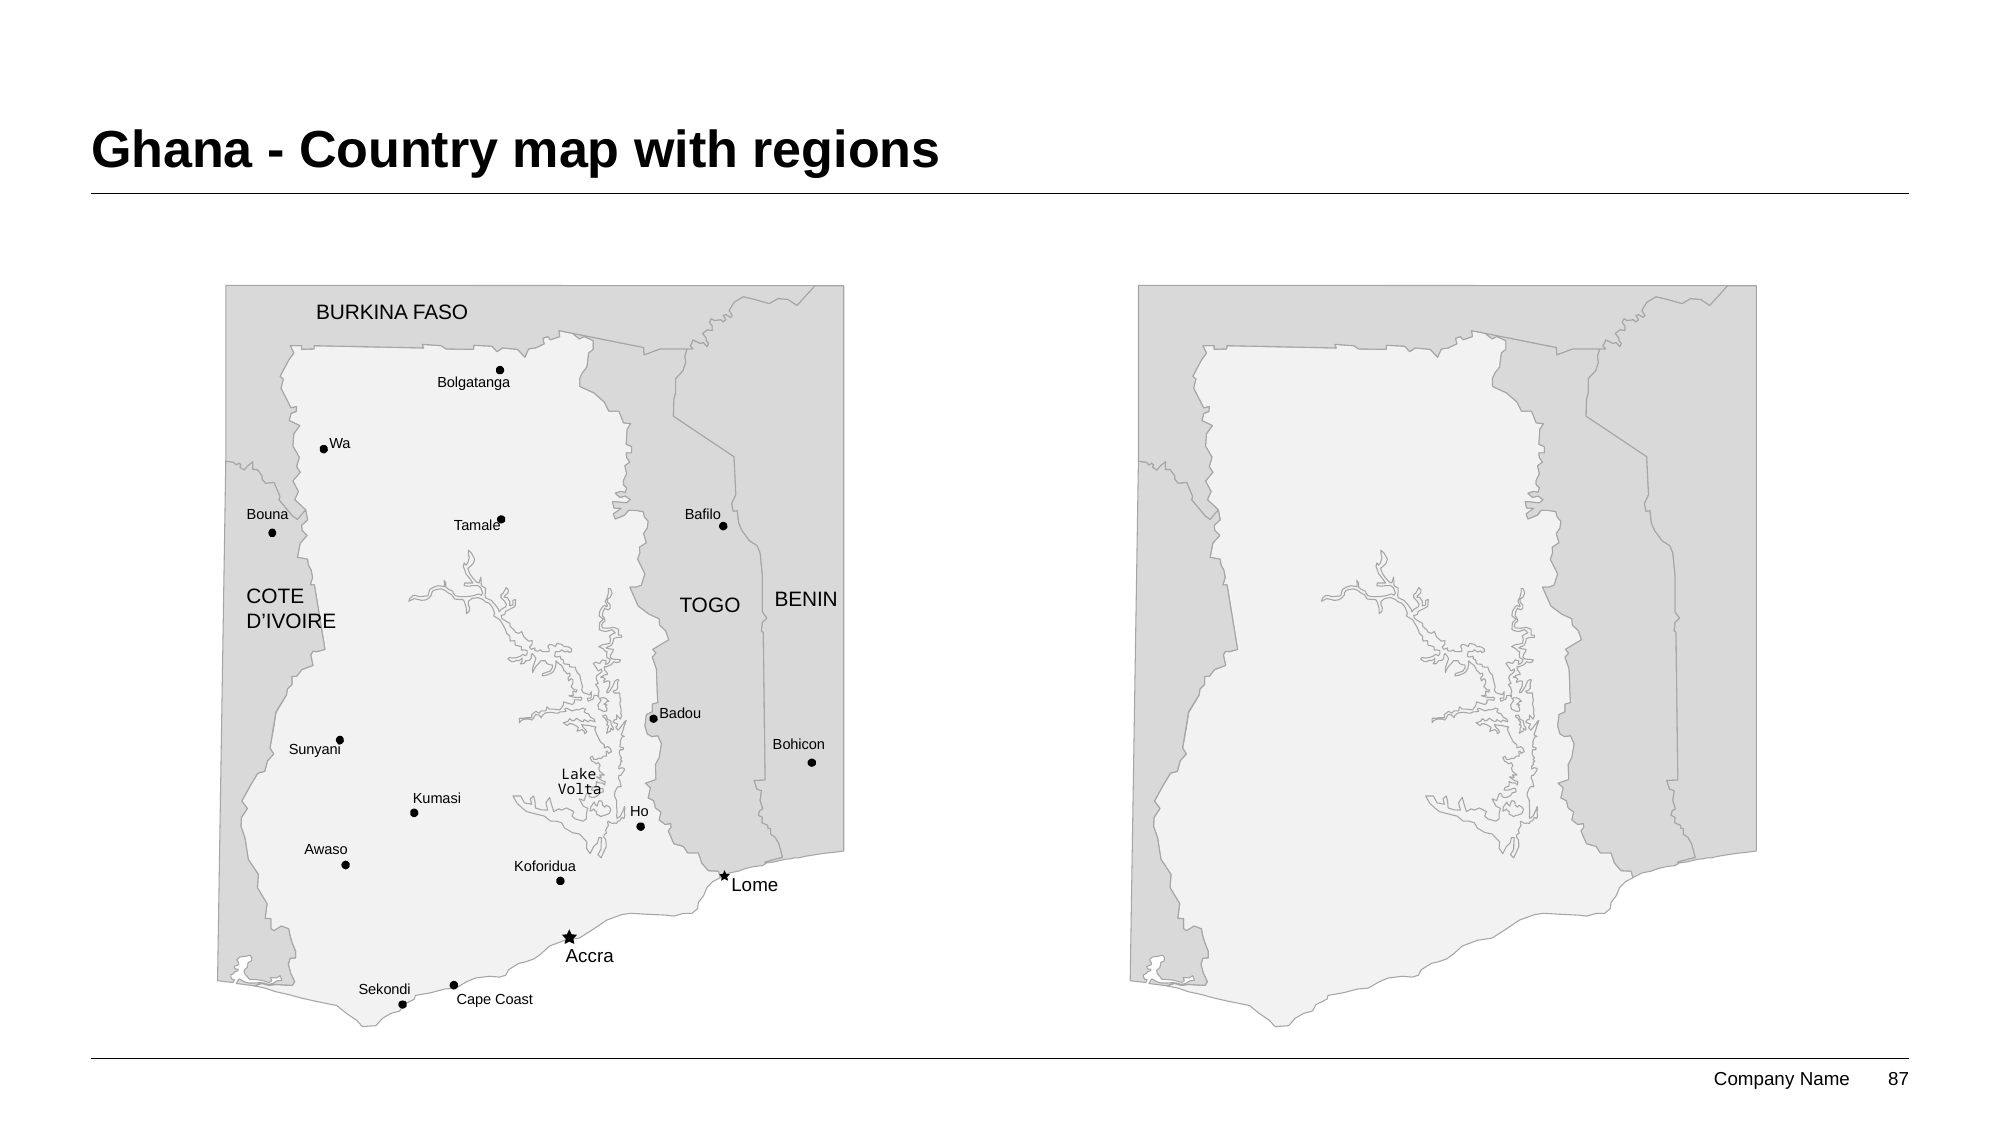

# Ghana - Country map with regions

BURKINA FASO

Bolgatanga
Wa

Bafilo
Bouna

Tamale

COTE
D’IVOIRE
BENIN
TOGO
Badou

Bohicon

Sunyani

Lake
Volta
Kumasi
Ho

Awaso
Koforidua

Lome

Accra
Sekondi

Cape Coast